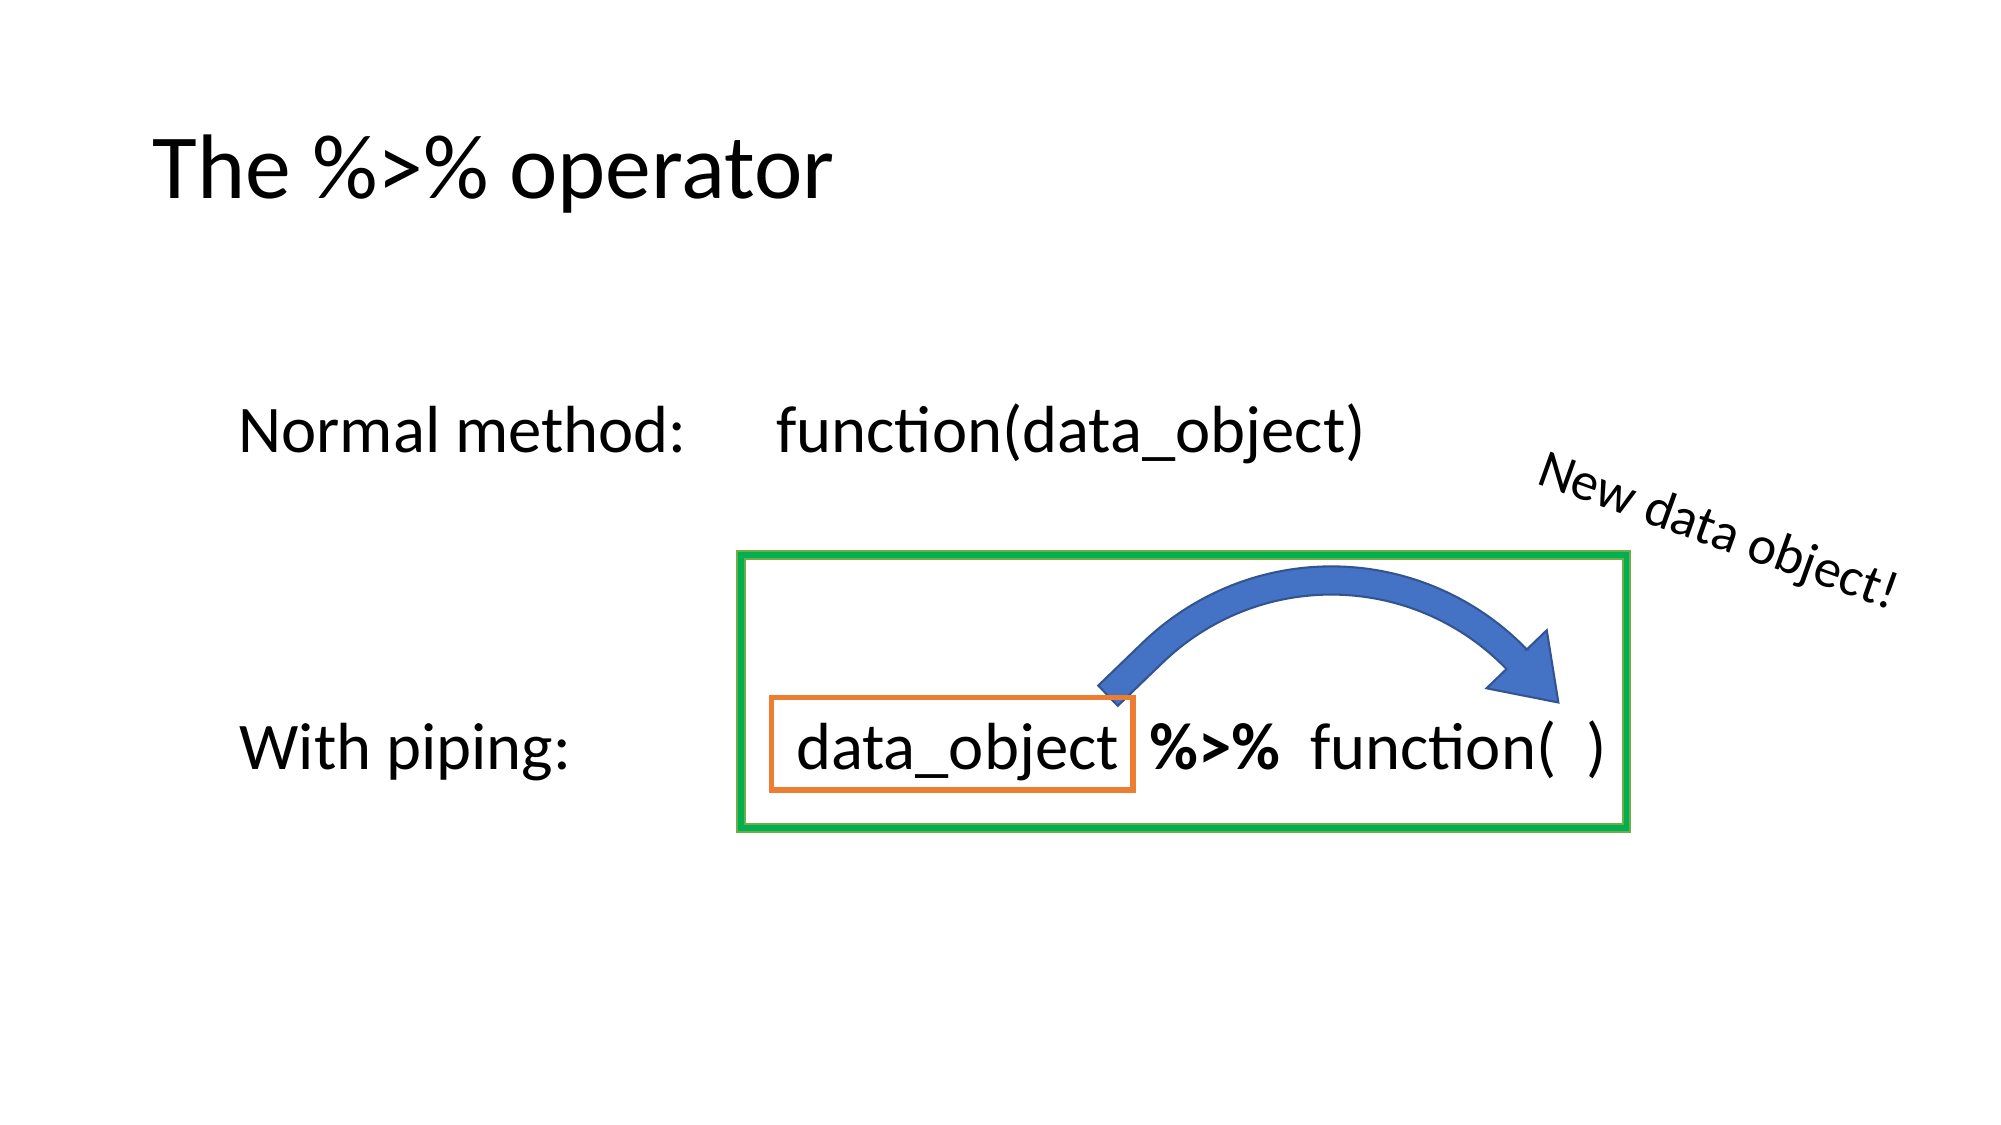

# The %>% operator
Normal method:      function(data_object)
New data object!

With piping:               data_object  %>%  function(  )